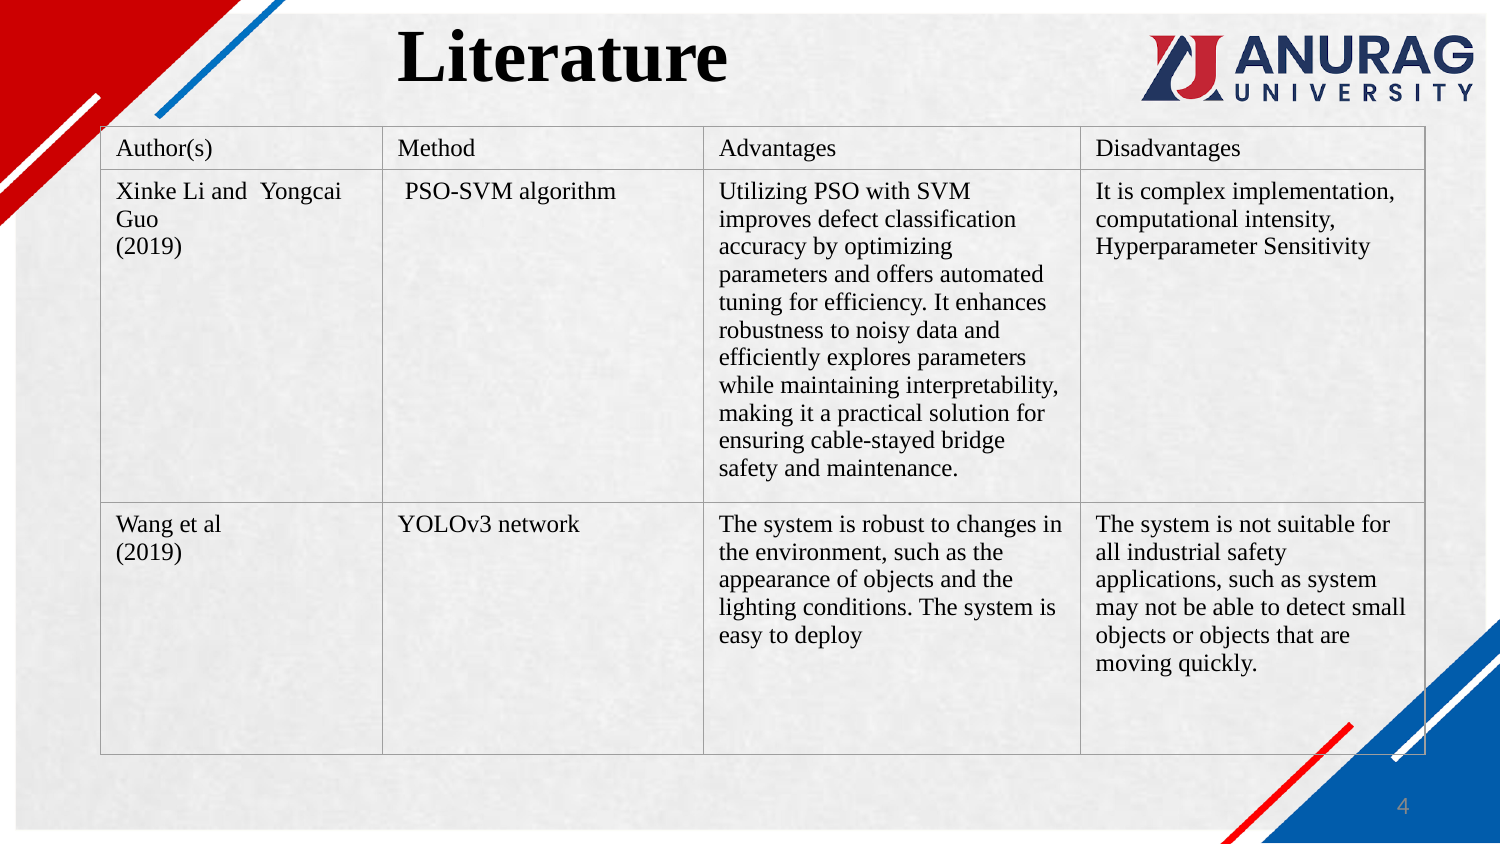

# Literature
| Author(s) | Method | Advantages | Disadvantages |
| --- | --- | --- | --- |
| Xinke Li and  Yongcai Guo (2019) | PSO-SVM algorithm | Utilizing PSO with SVM improves defect classification accuracy by optimizing parameters and offers automated tuning for efficiency. It enhances robustness to noisy data and efficiently explores parameters while maintaining interpretability, making it a practical solution for ensuring cable-stayed bridge safety and maintenance. | It is complex implementation, computational intensity, Hyperparameter Sensitivity |
| Wang et al (2019) | YOLOv3 network | The system is robust to changes in the environment, such as the appearance of objects and the lighting conditions. The system is easy to deploy | The system is not suitable for all industrial safety applications, such as system may not be able to detect small objects or objects that are moving quickly. |

4